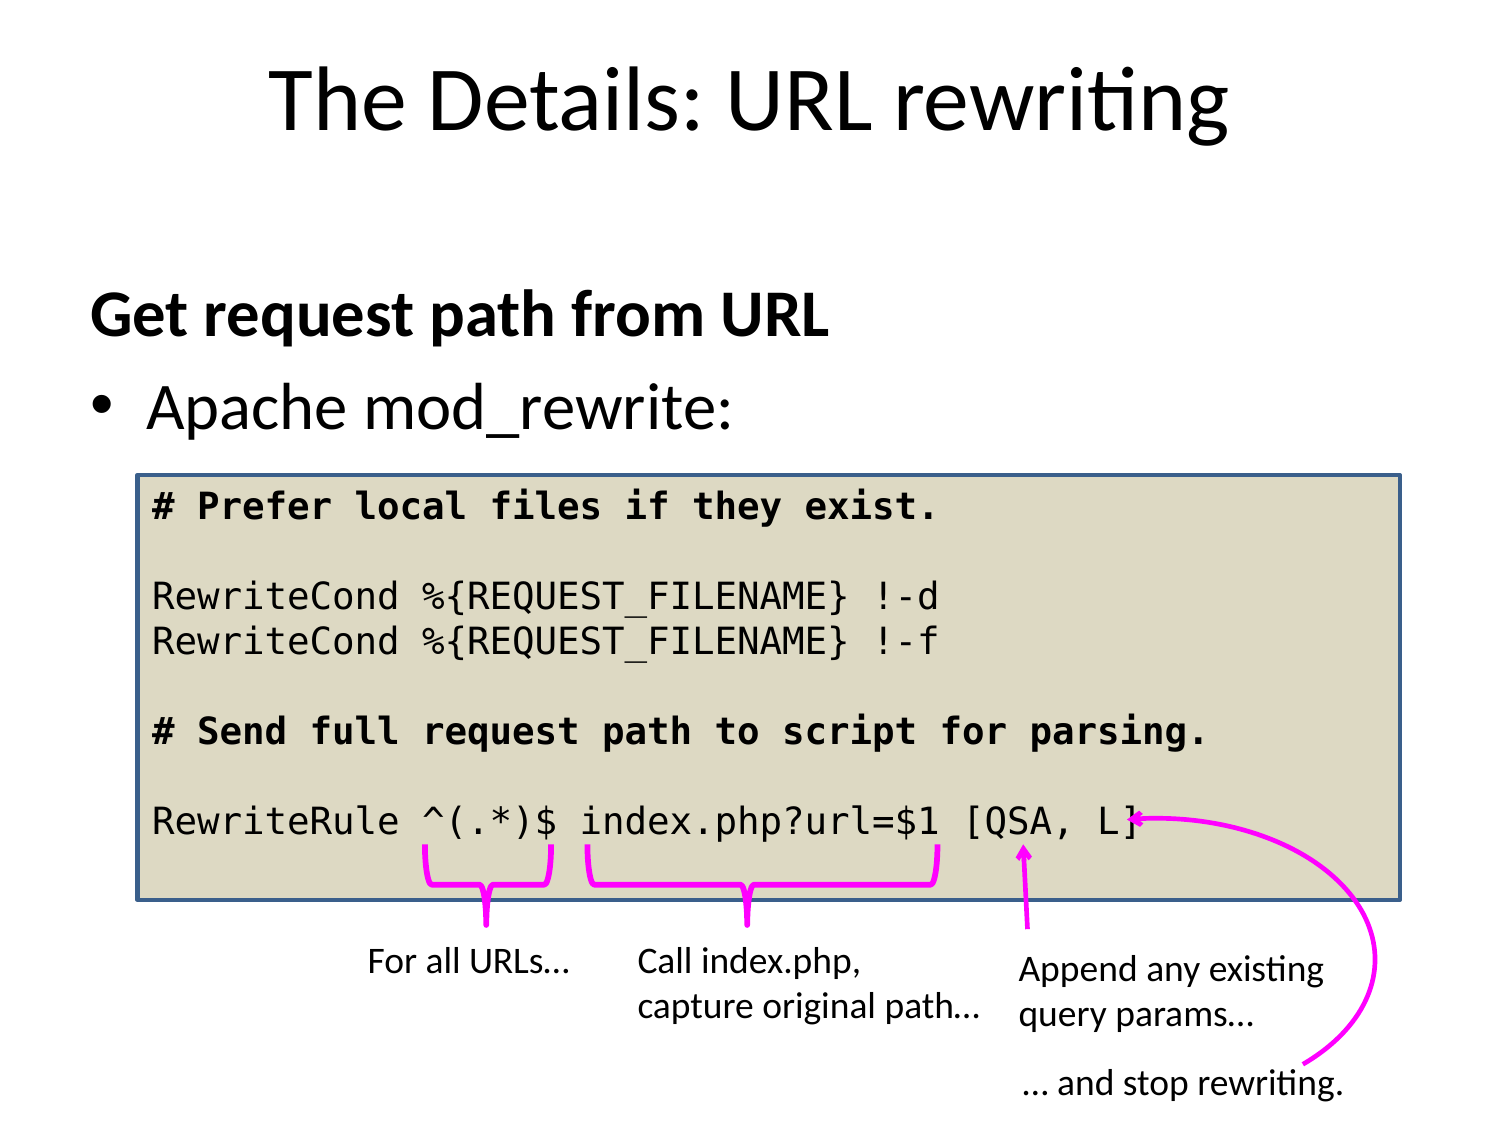

# The Details: URL rewriting
Get request path from URL
Apache mod_rewrite:

# Prefer local files if they exist.

RewriteCond %{REQUEST_FILENAME} !-d
RewriteCond %{REQUEST_FILENAME} !-f

# Send full request path to script for parsing.

RewriteRule ^(.*)$ index.php?url=$1 [QSA, L]

For all URLs…
Call index.php,
capture original path…
Append any existing
query params…
… and stop rewriting.